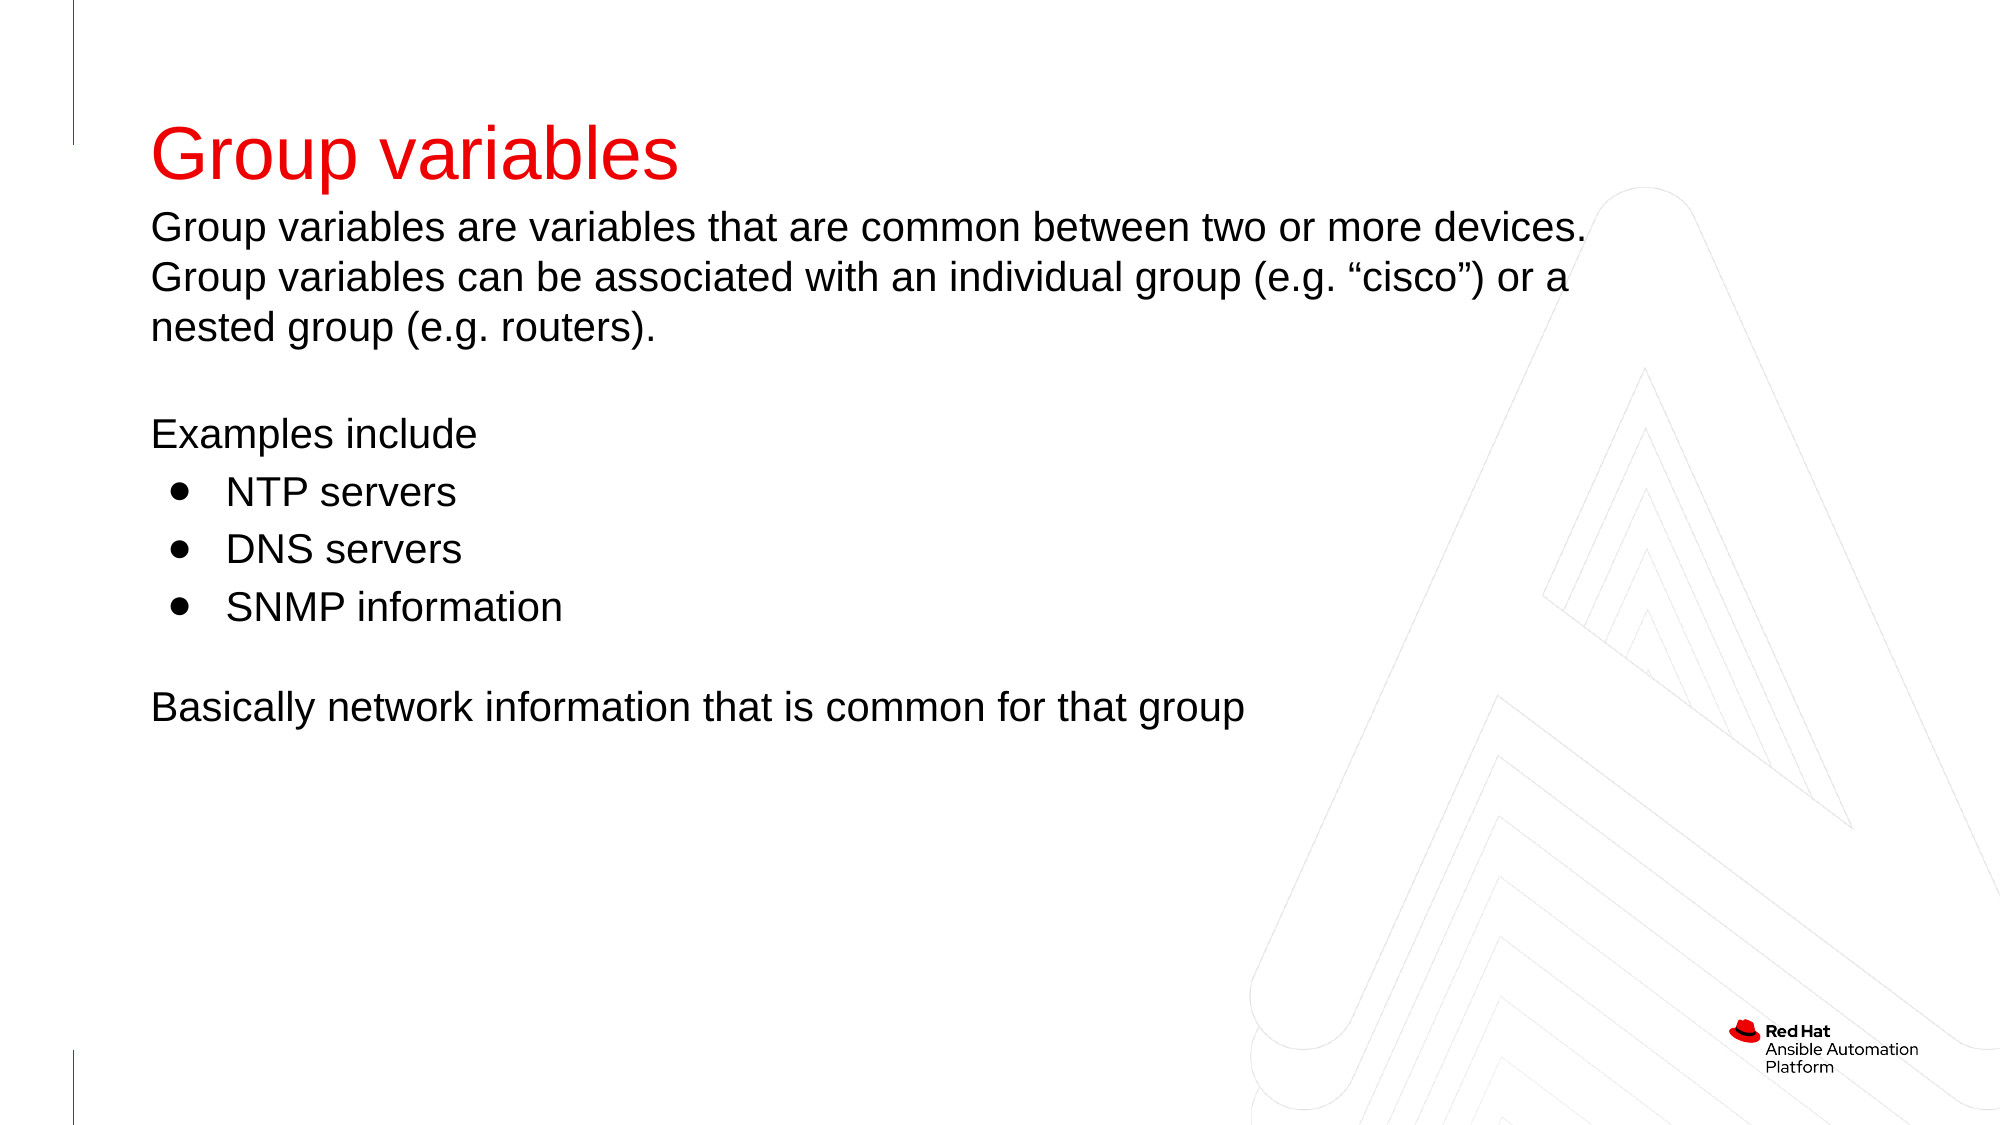

Group variables
Group variables are variables that are common between two or more devices.  Group variables can be associated with an individual group (e.g. “cisco”) or a nested group (e.g. routers).

Examples include
NTP servers
DNS servers
SNMP information

Basically network information that is common for that group